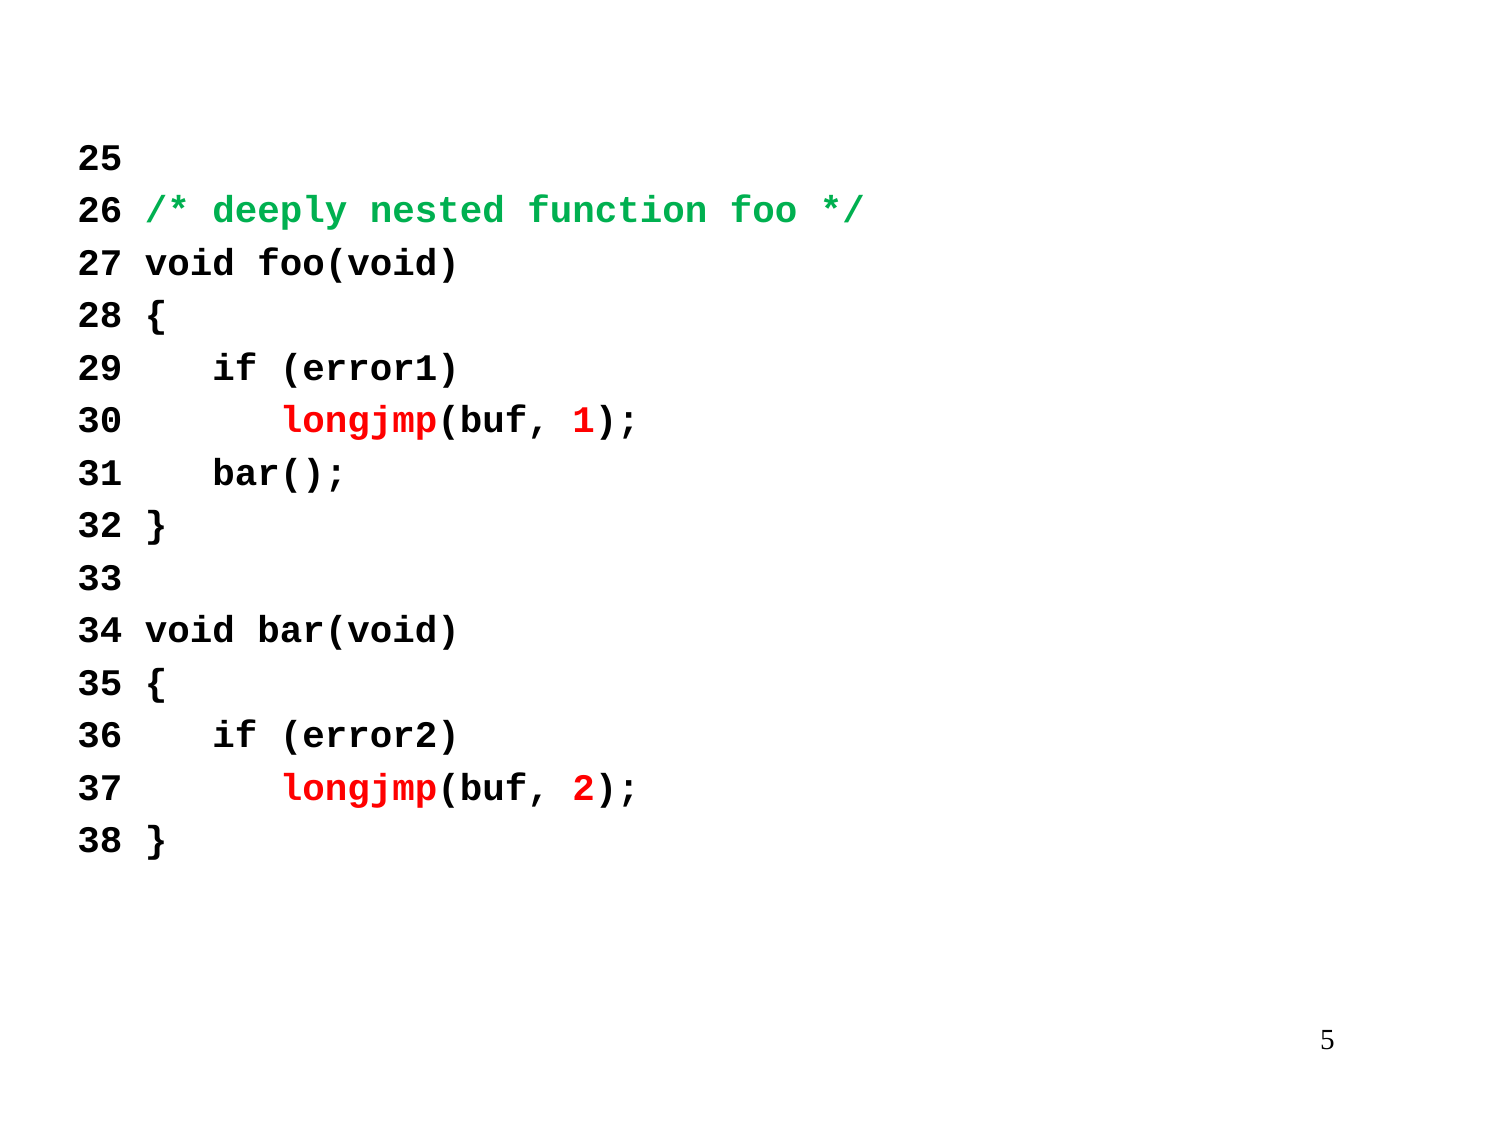

25
26 /* deeply nested function foo */
27 void foo(void)
28 {
29    if (error1)
30       longjmp(buf, 1);
31    bar();
32 }
33
34 void bar(void)
35 {
36    if (error2)
37       longjmp(buf, 2);
38 }
5